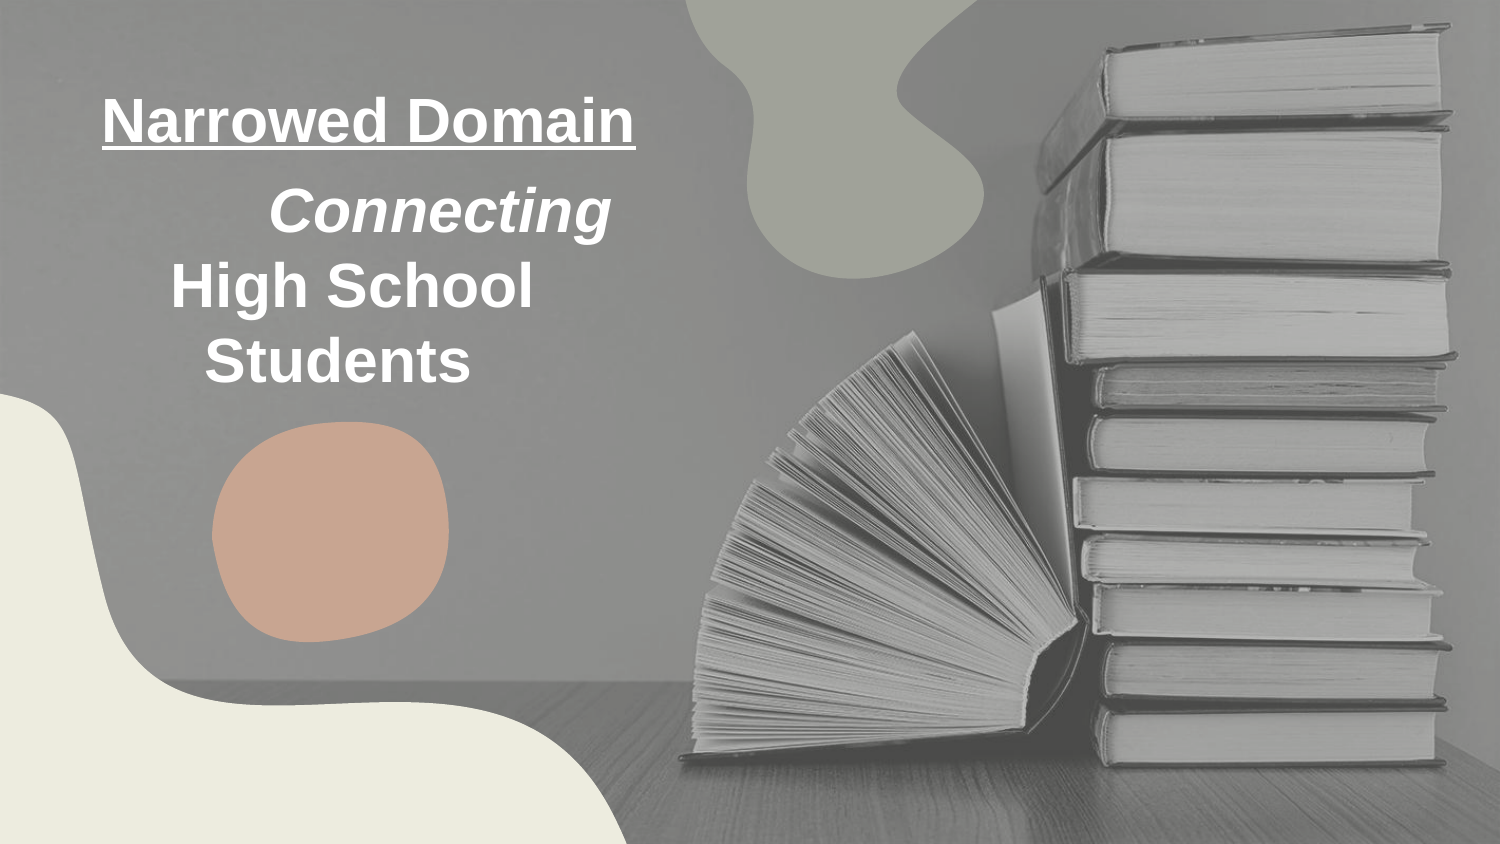

# Narrowed Domain

  	 Connecting
    High School
      Students